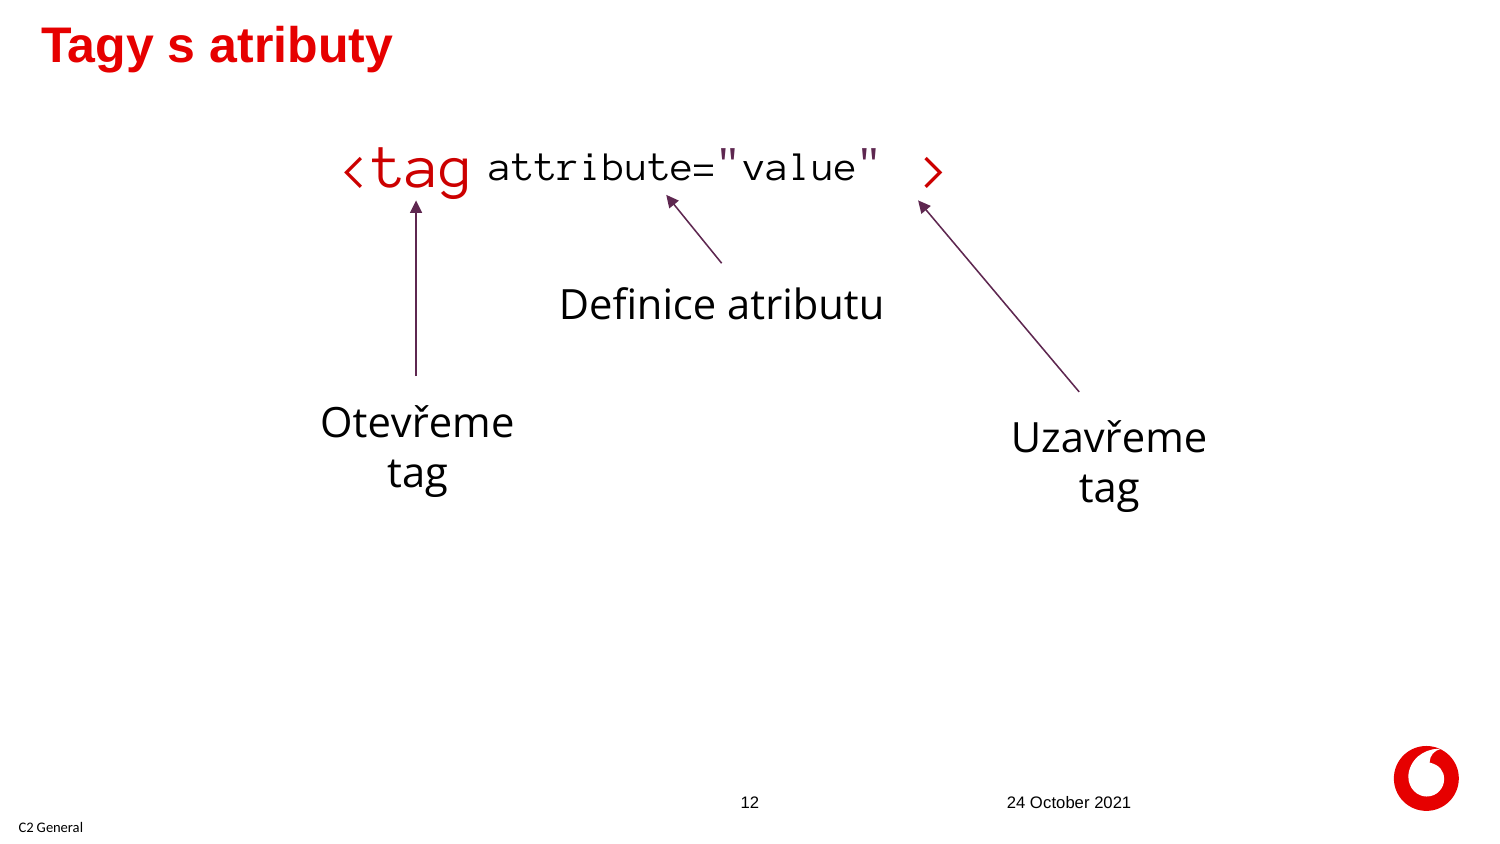

# Tagy s atributy
<tag
>
attribute="value"
Definice atributu
Otevřeme tag
Uzavřeme tag
24 October 2021
12